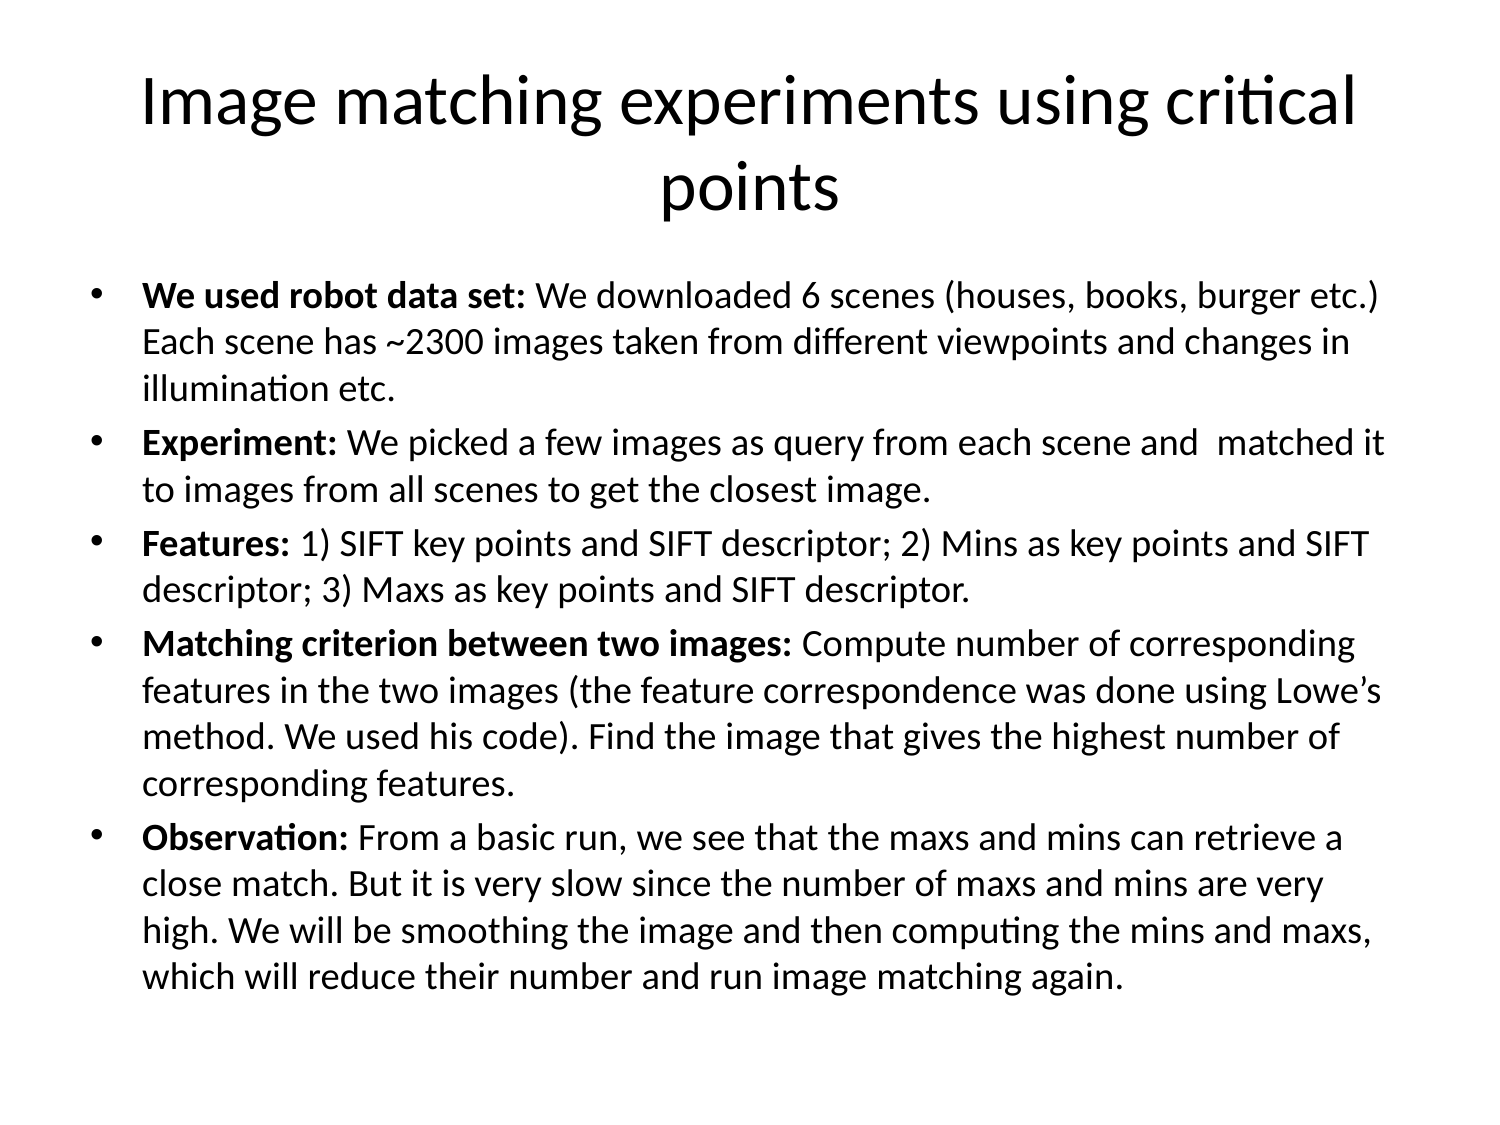

# Image matching experiments using critical points
We used robot data set: We downloaded 6 scenes (houses, books, burger etc.) Each scene has ~2300 images taken from different viewpoints and changes in illumination etc.
Experiment: We picked a few images as query from each scene and  matched it to images from all scenes to get the closest image.
Features: 1) SIFT key points and SIFT descriptor; 2) Mins as key points and SIFT descriptor; 3) Maxs as key points and SIFT descriptor.
Matching criterion between two images: Compute number of corresponding features in the two images (the feature correspondence was done using Lowe’s method. We used his code). Find the image that gives the highest number of corresponding features.
Observation: From a basic run, we see that the maxs and mins can retrieve a close match. But it is very slow since the number of maxs and mins are very high. We will be smoothing the image and then computing the mins and maxs, which will reduce their number and run image matching again.